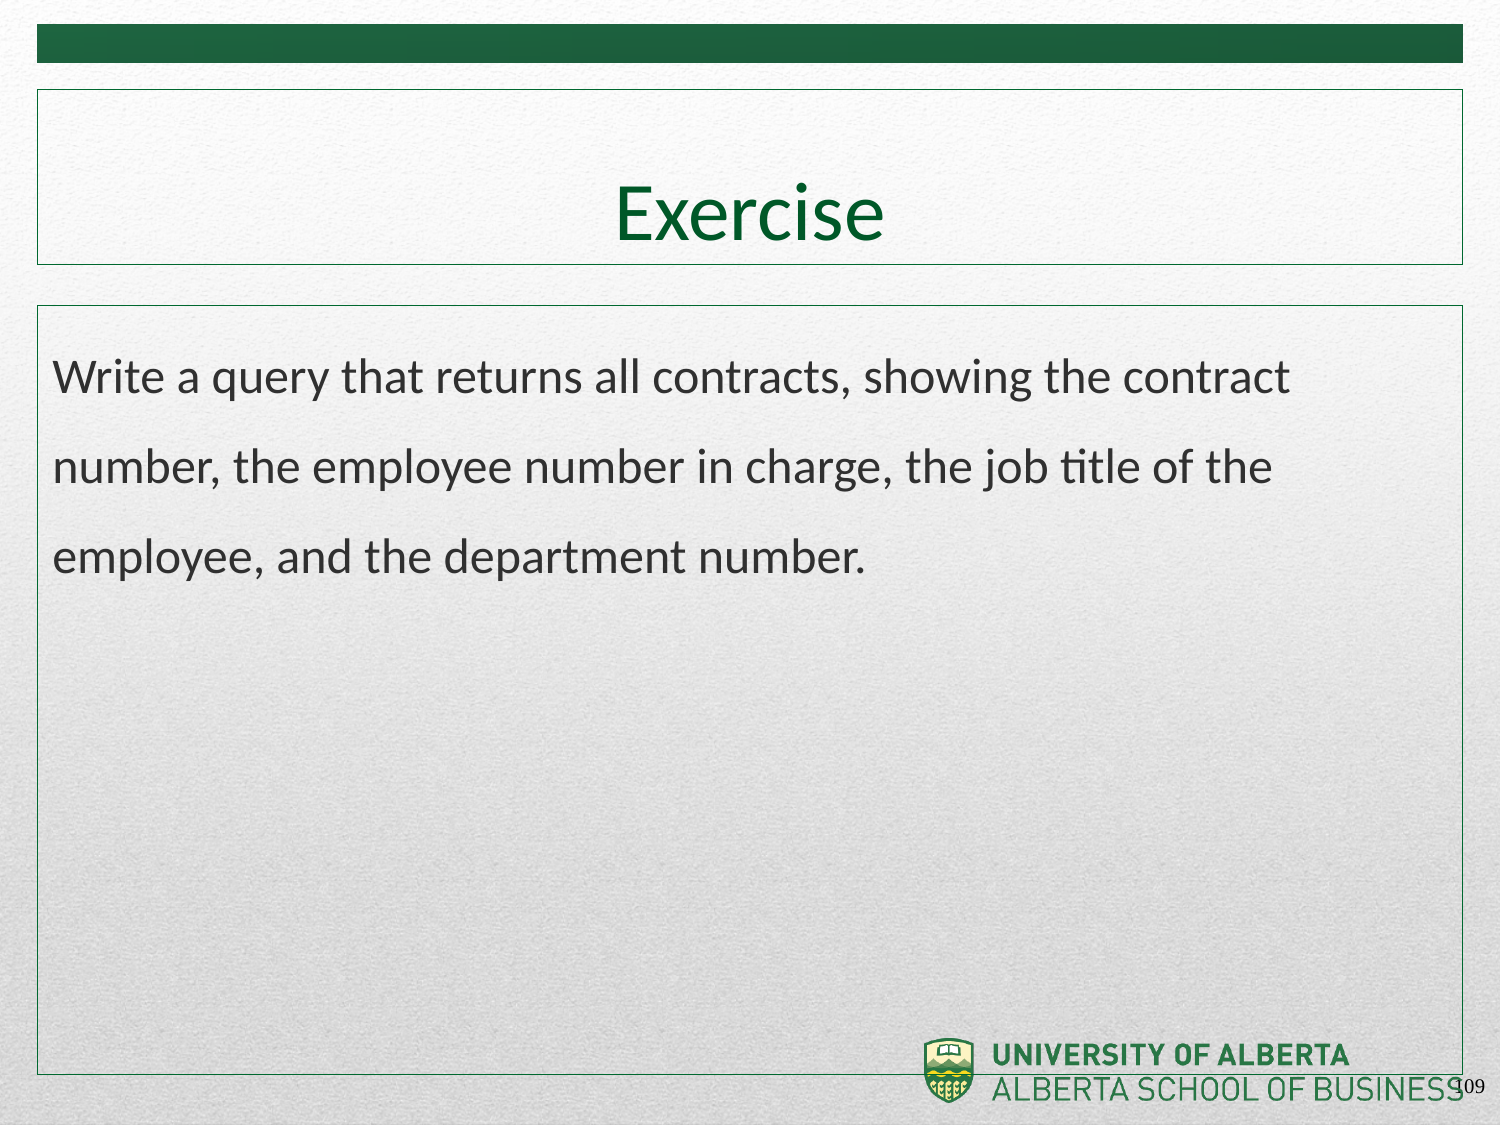

# Exercise
Write a query that returns all contracts, showing the contract number, the employee number in charge, the job title of the employee, and the department number.
109